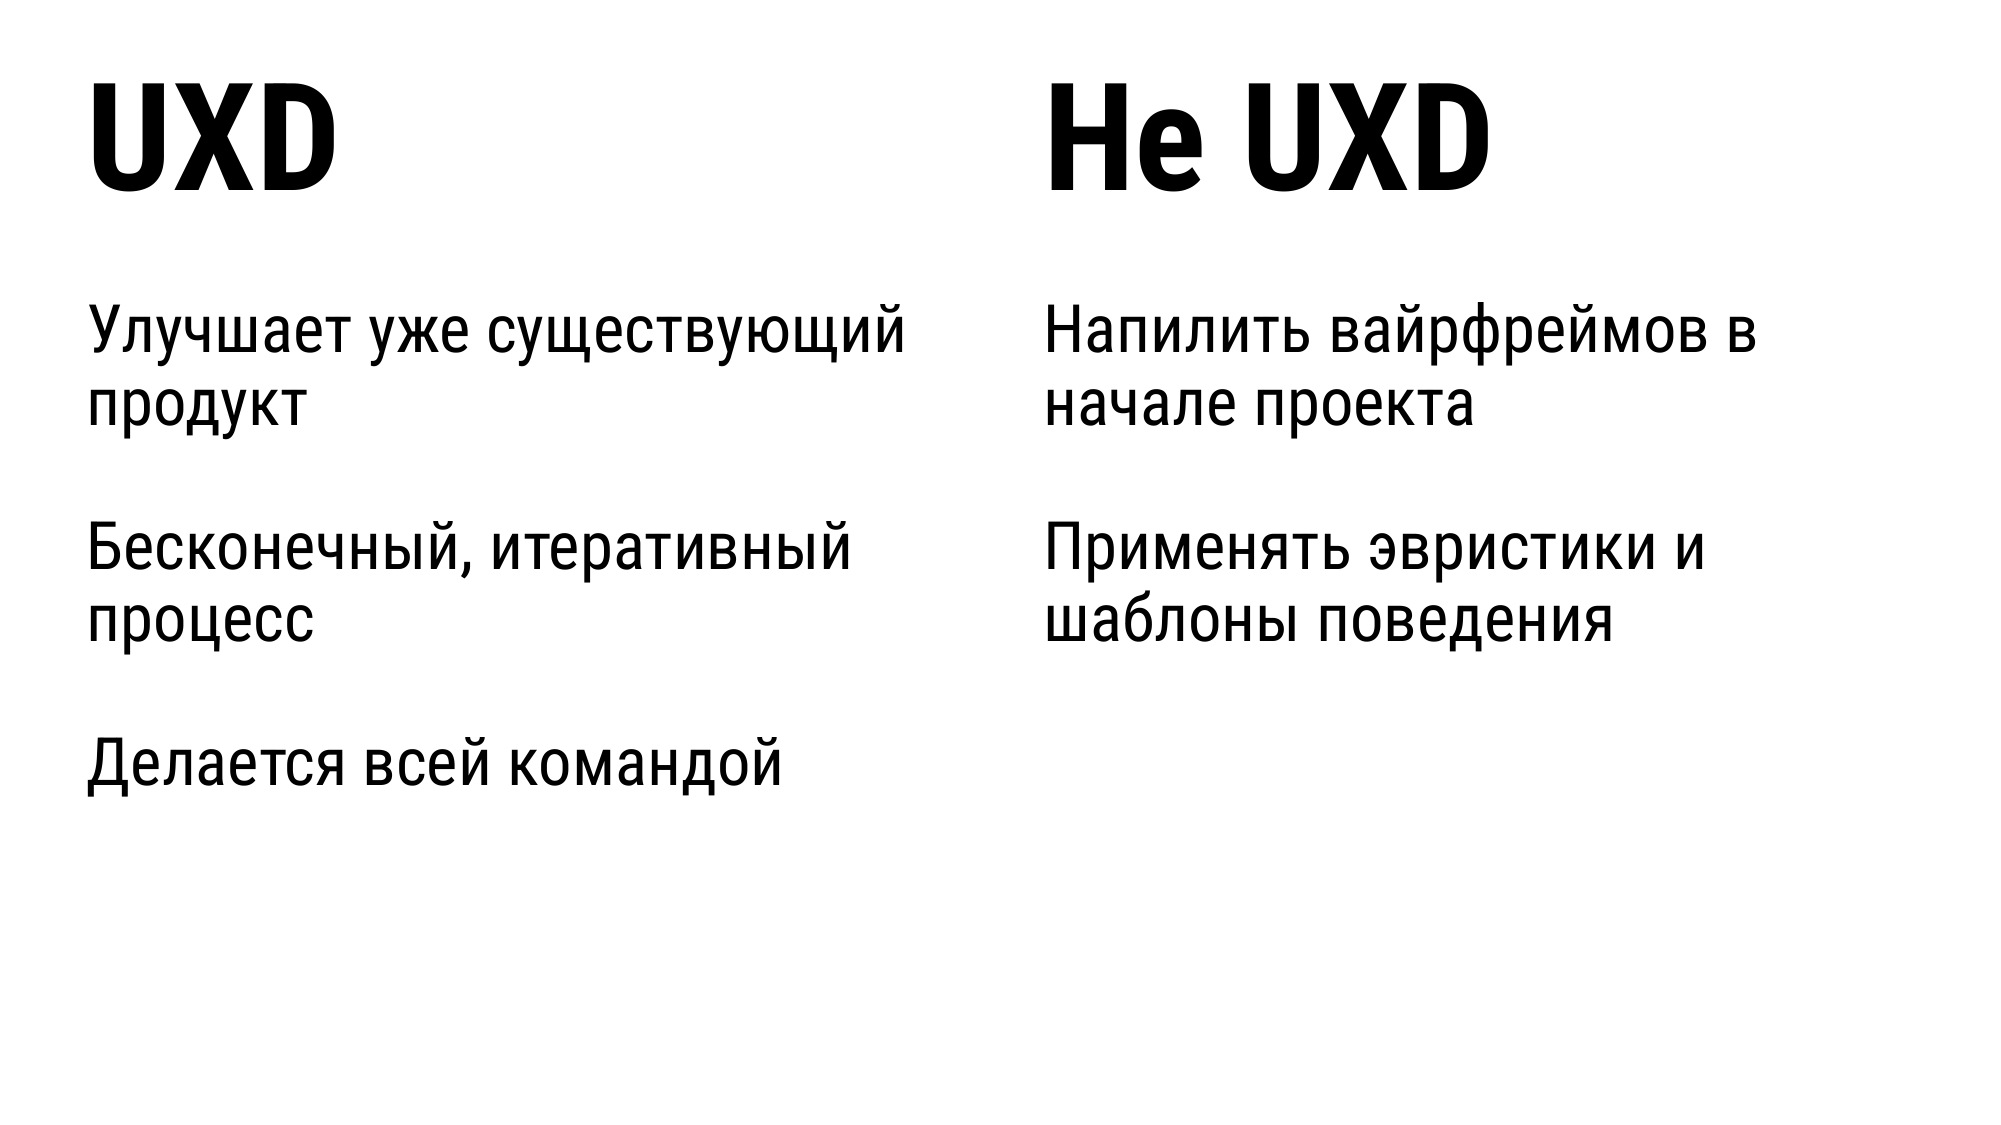

UXD

Улучшает уже существующий продукт

Бесконечный, итеративный процесс

Делается всей командой

Не UXD

Напилить вайрфреймов в начале проекта

Применять эвристики и шаблоны поведения